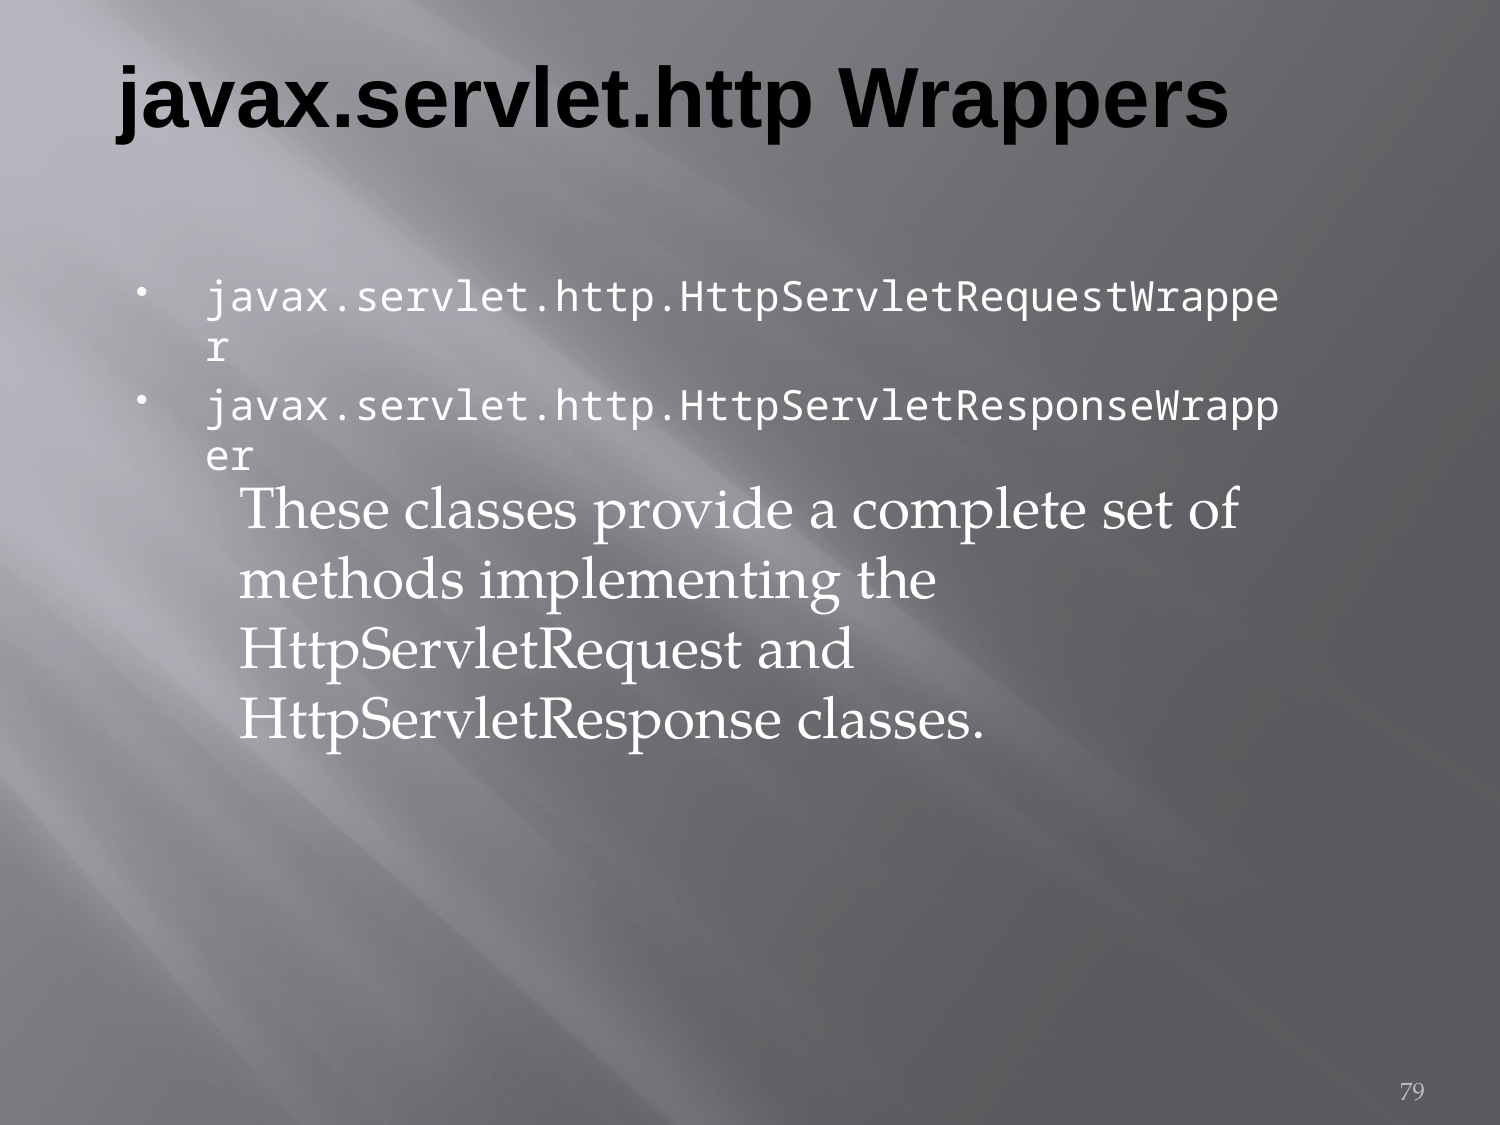

# javax.servlet.http Wrappers
javax.servlet.http.HttpServletRequestWrapper
javax.servlet.http.HttpServletResponseWrapper
These classes provide a complete set of methods implementing the HttpServletRequest and HttpServletResponse classes.
79